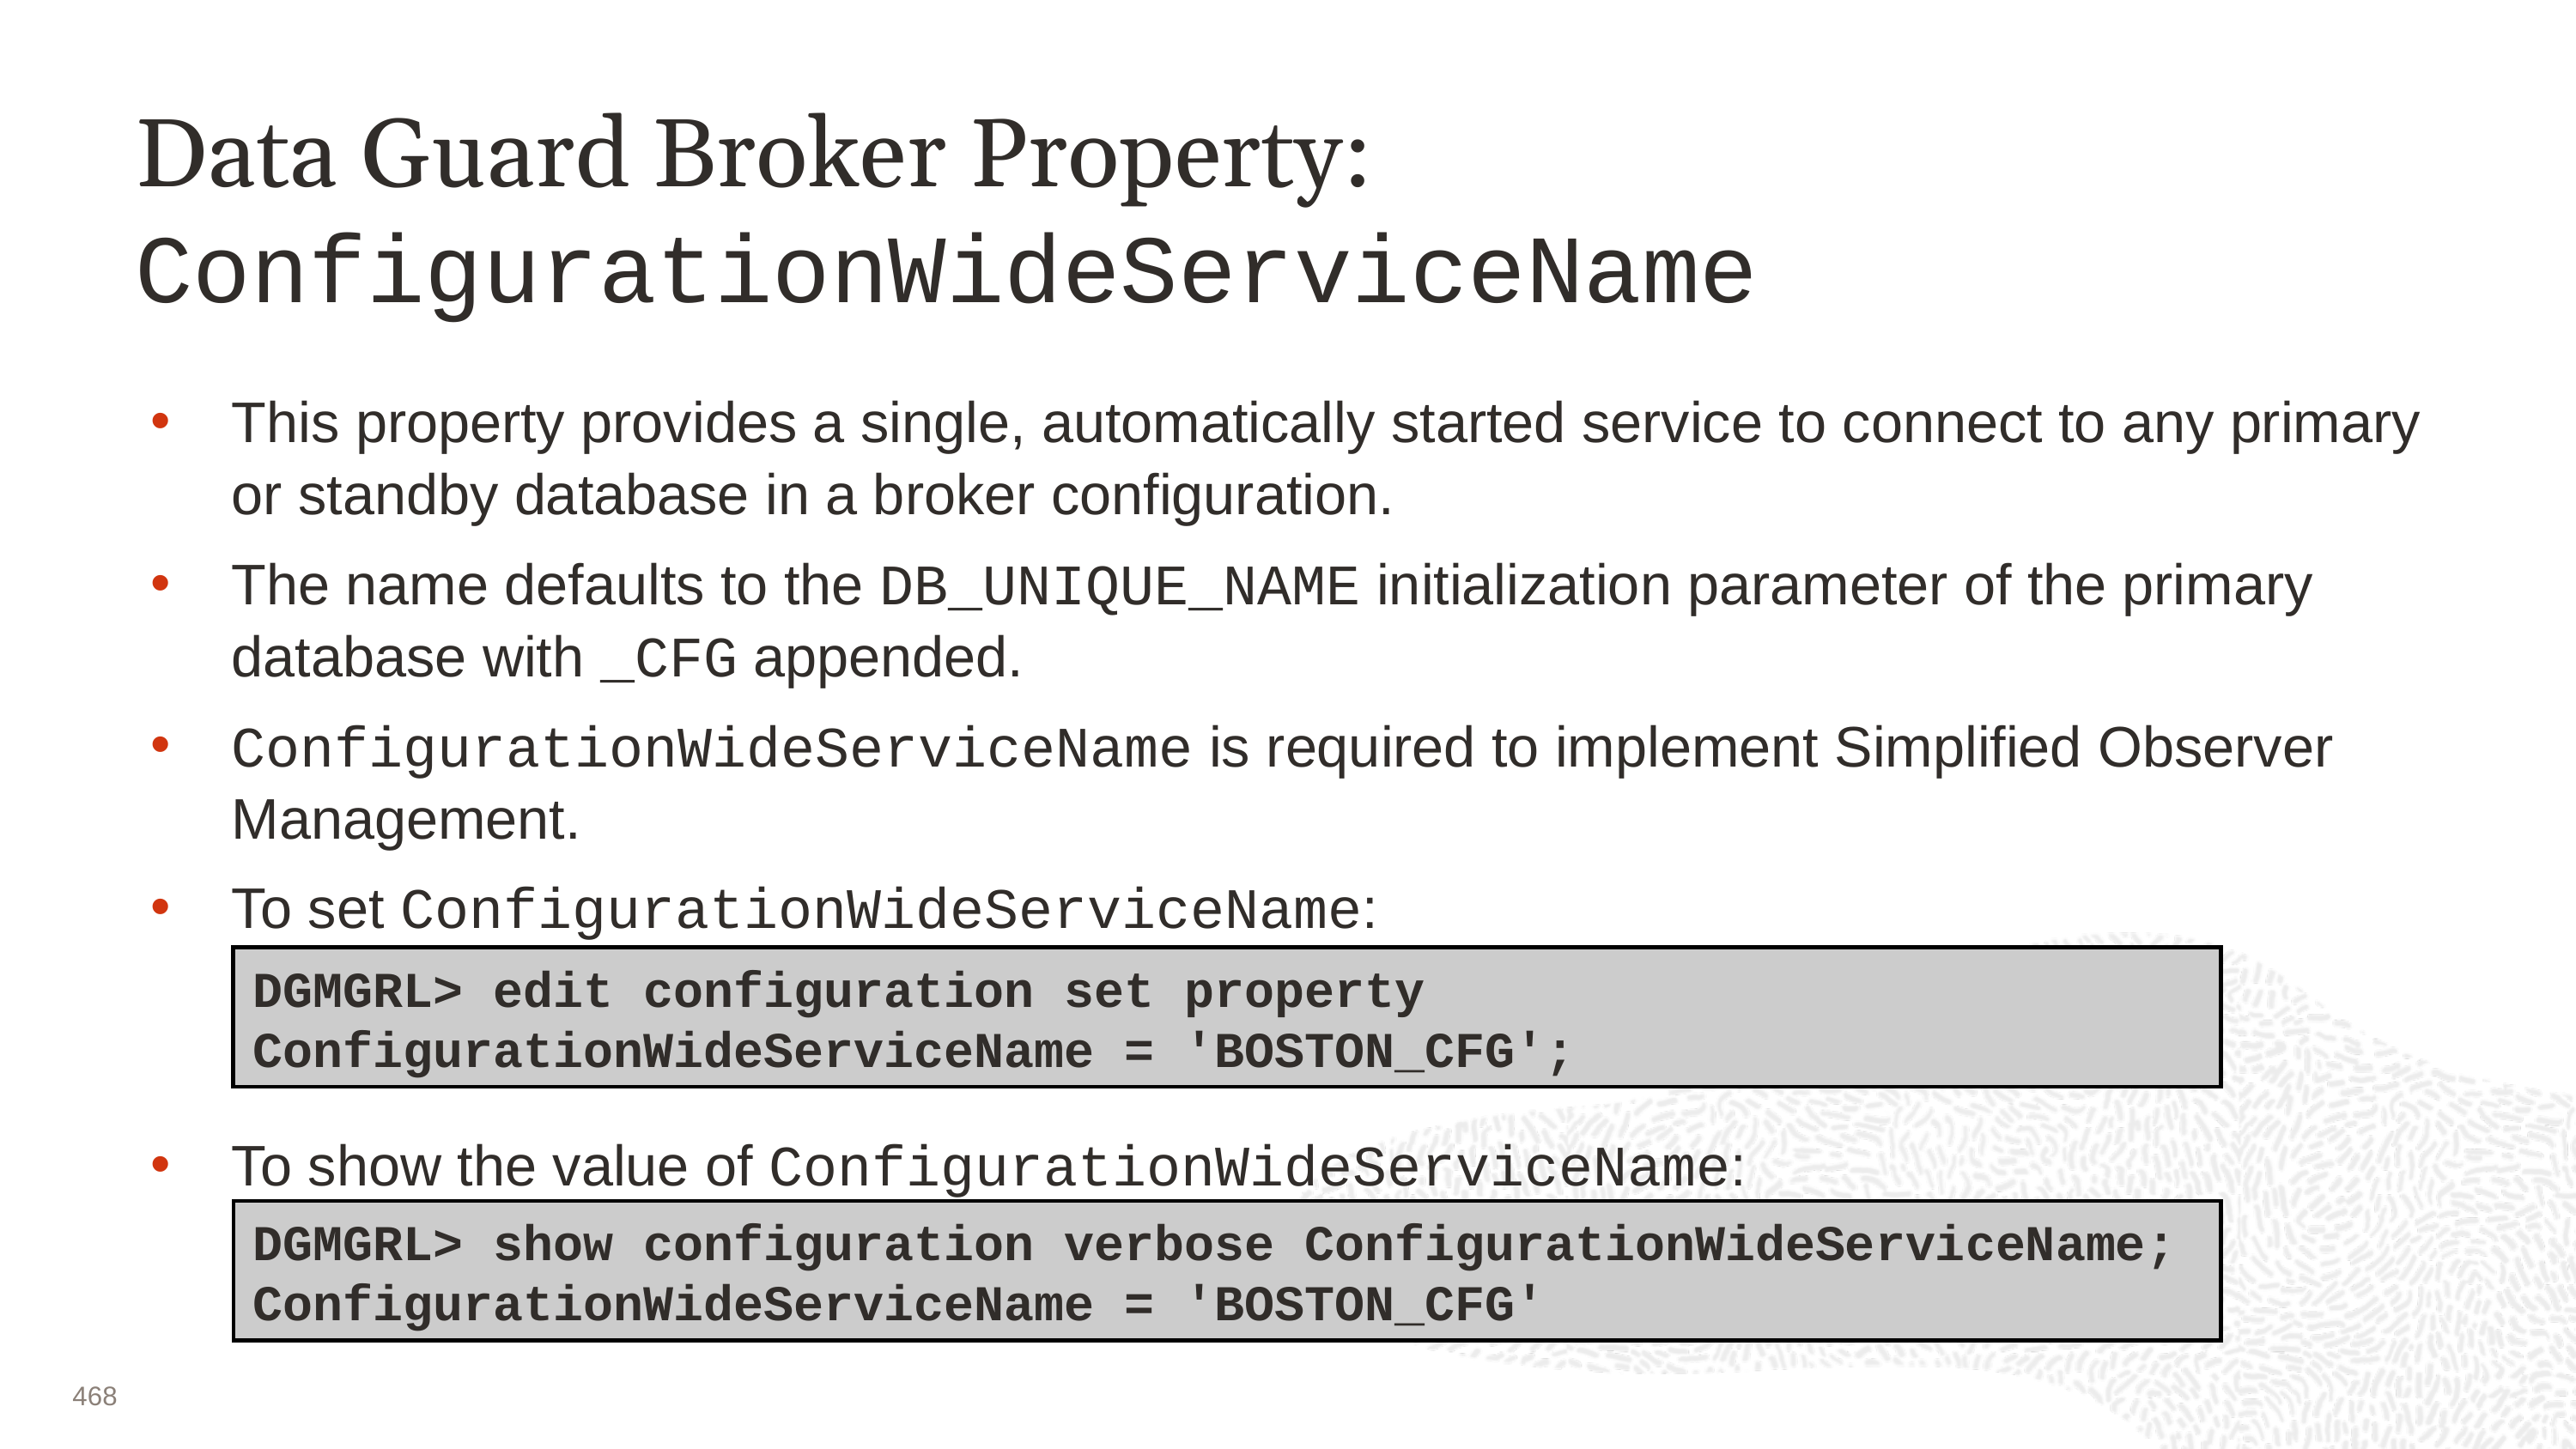

# Data Guard Broker Property: ConfigurationWideServiceName
This property provides a single, automatically started service to connect to any primary or standby database in a broker configuration.
The name defaults to the DB_UNIQUE_NAME initialization parameter of the primary database with _CFG appended.
ConfigurationWideServiceName is required to implement Simplified Observer Management.
To set ConfigurationWideServiceName:

To show the value of ConfigurationWideServiceName:
DGMGRL> edit configuration set property
ConfigurationWideServiceName = 'BOSTON_CFG';
DGMGRL> show configuration verbose ConfigurationWideServiceName;
ConfigurationWideServiceName = 'BOSTON_CFG'